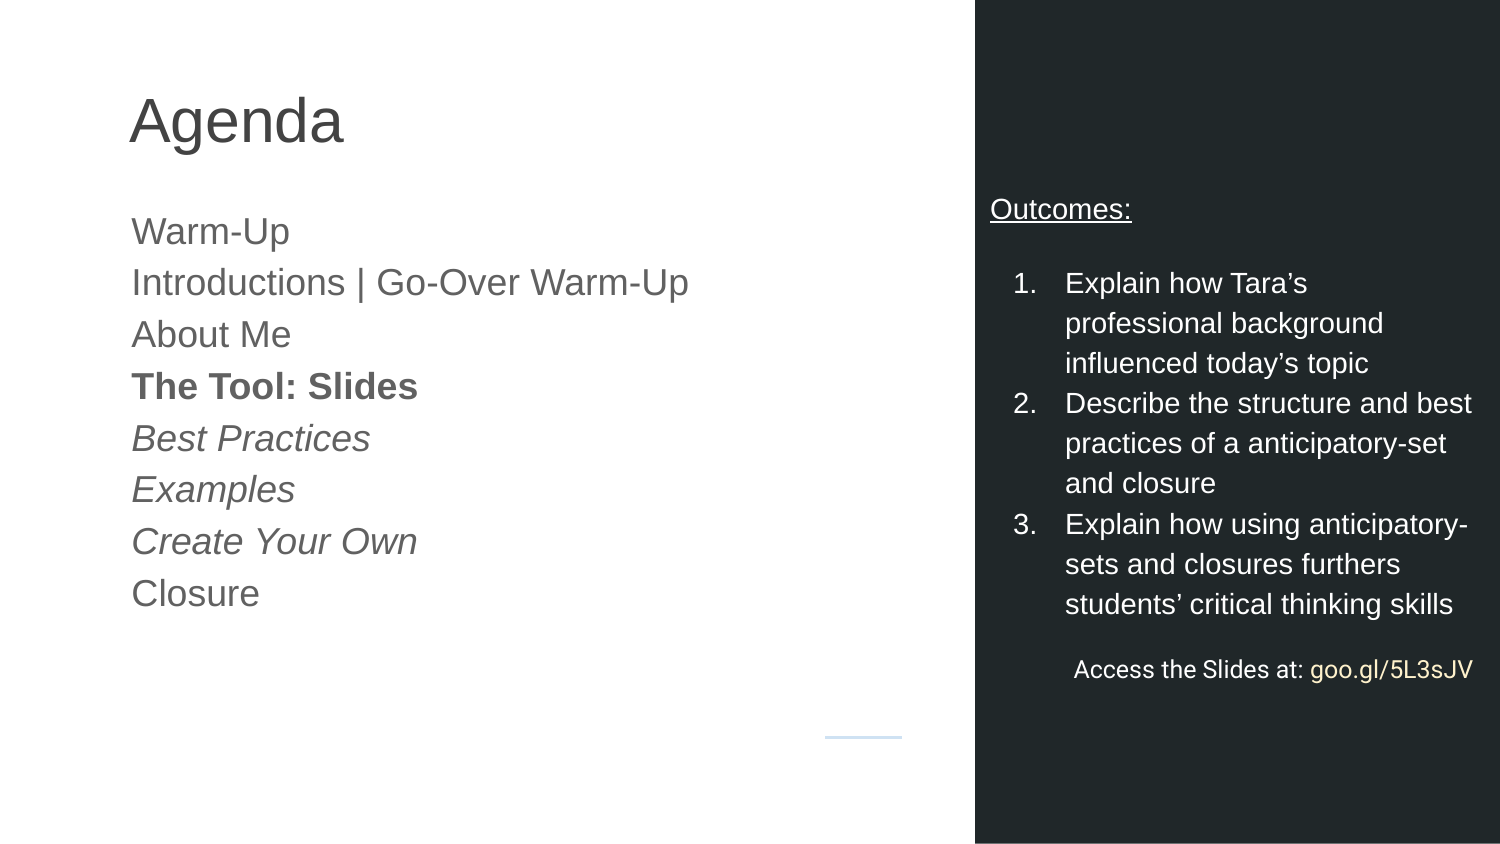

# Agenda

Warm-Up
Introductions | Go-Over Warm-Up
About Me
The Tool: Slides
Best Practices
Examples
Create Your Own
Closure

Outcomes:
Explain how Tara’s professional background influenced today’s topic
Describe the structure and best practices of a anticipatory-set and closure
Explain how using anticipatory-sets and closures furthers students’ critical thinking skills
Access the Slides at: goo.gl/5L3sJV